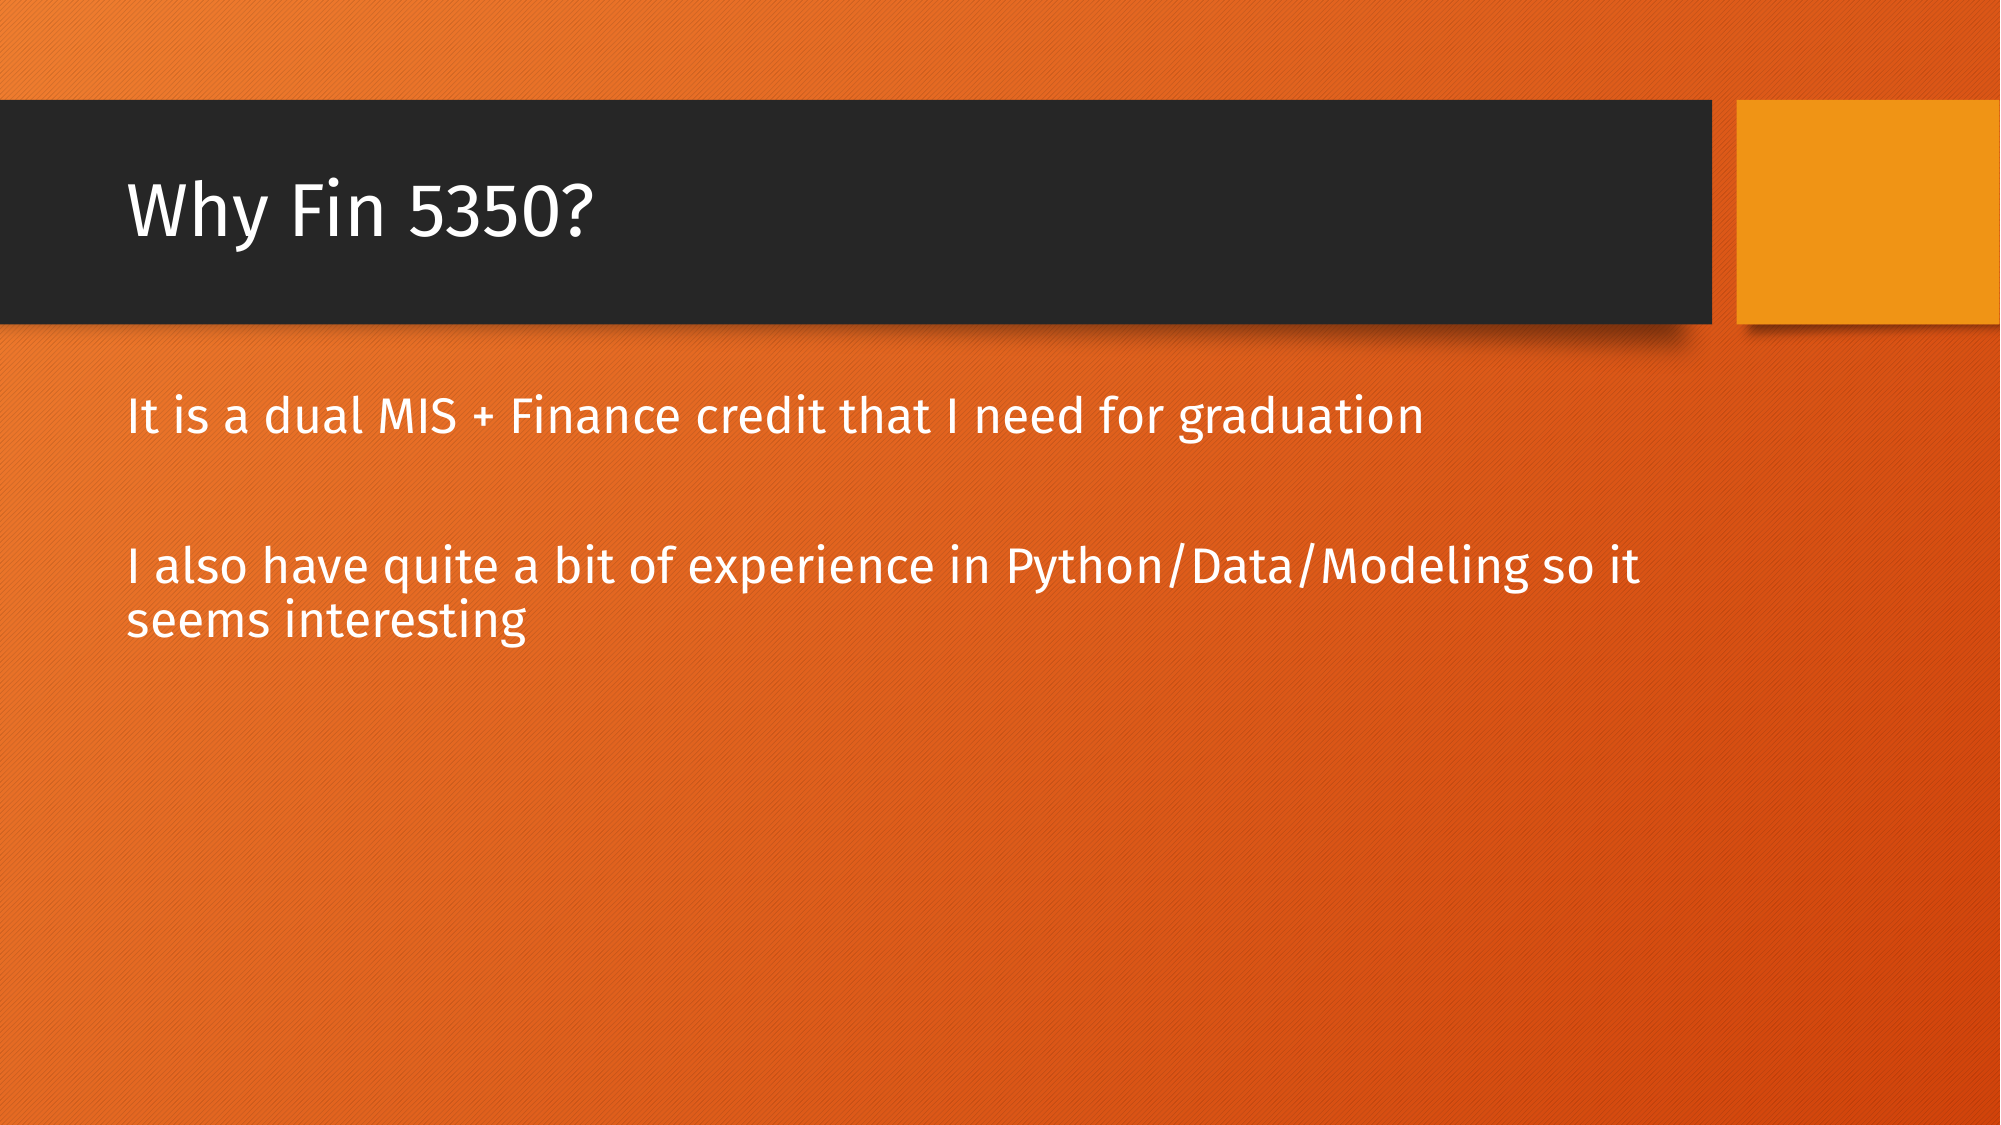

# Why Fin 5350?
It is a dual MIS + Finance credit that I need for graduation

I also have quite a bit of experience in Python/Data/Modeling so it seems interesting